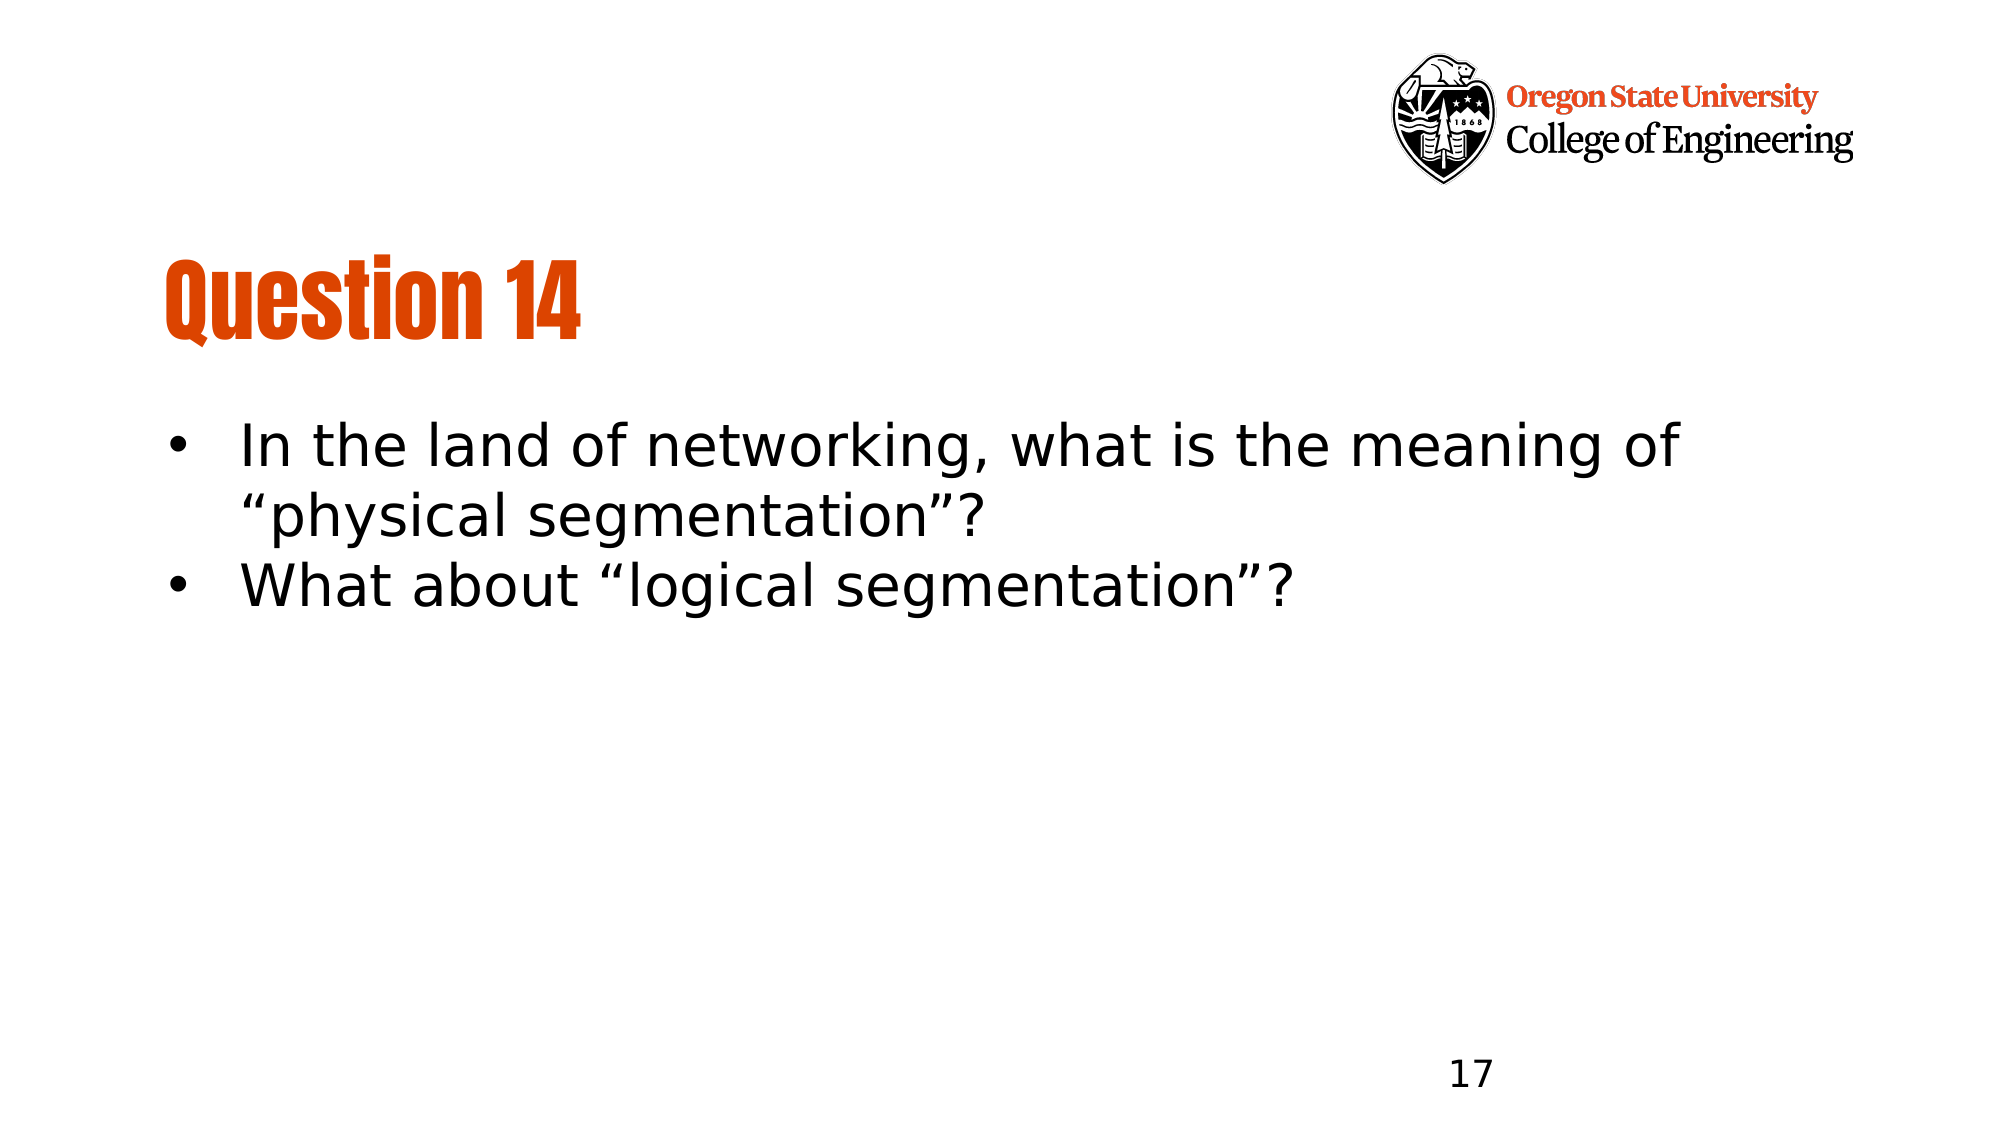

# Question 14
In the land of networking, what is the meaning of “physical segmentation”?
What about “logical segmentation”?
17